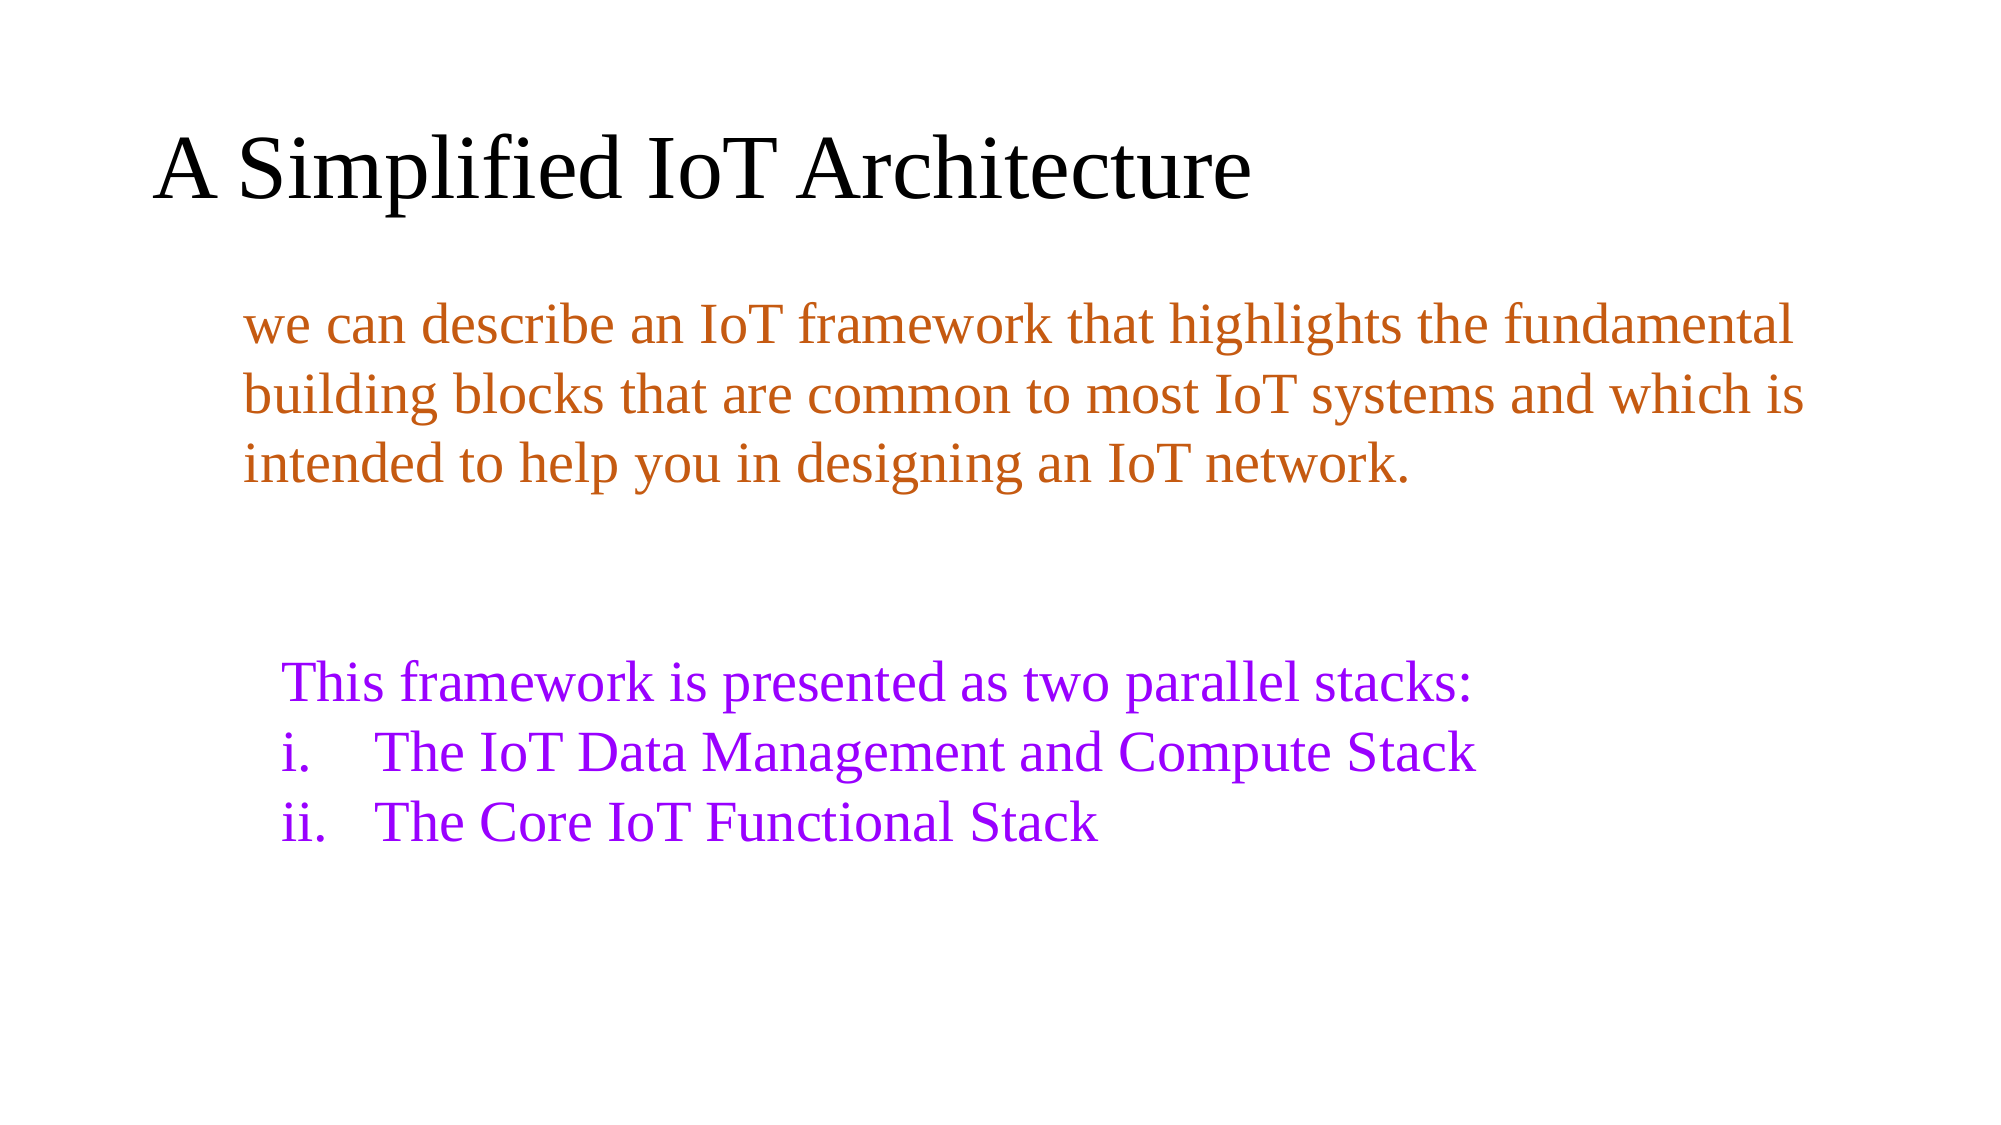

# A Simplified IoT Architecture
we can describe an IoT framework that highlights the fundamental building blocks that are common to most IoT systems and which is intended to help you in designing an IoT network.
This framework is presented as two parallel stacks:
The IoT Data Management and Compute Stack
The Core IoT Functional Stack